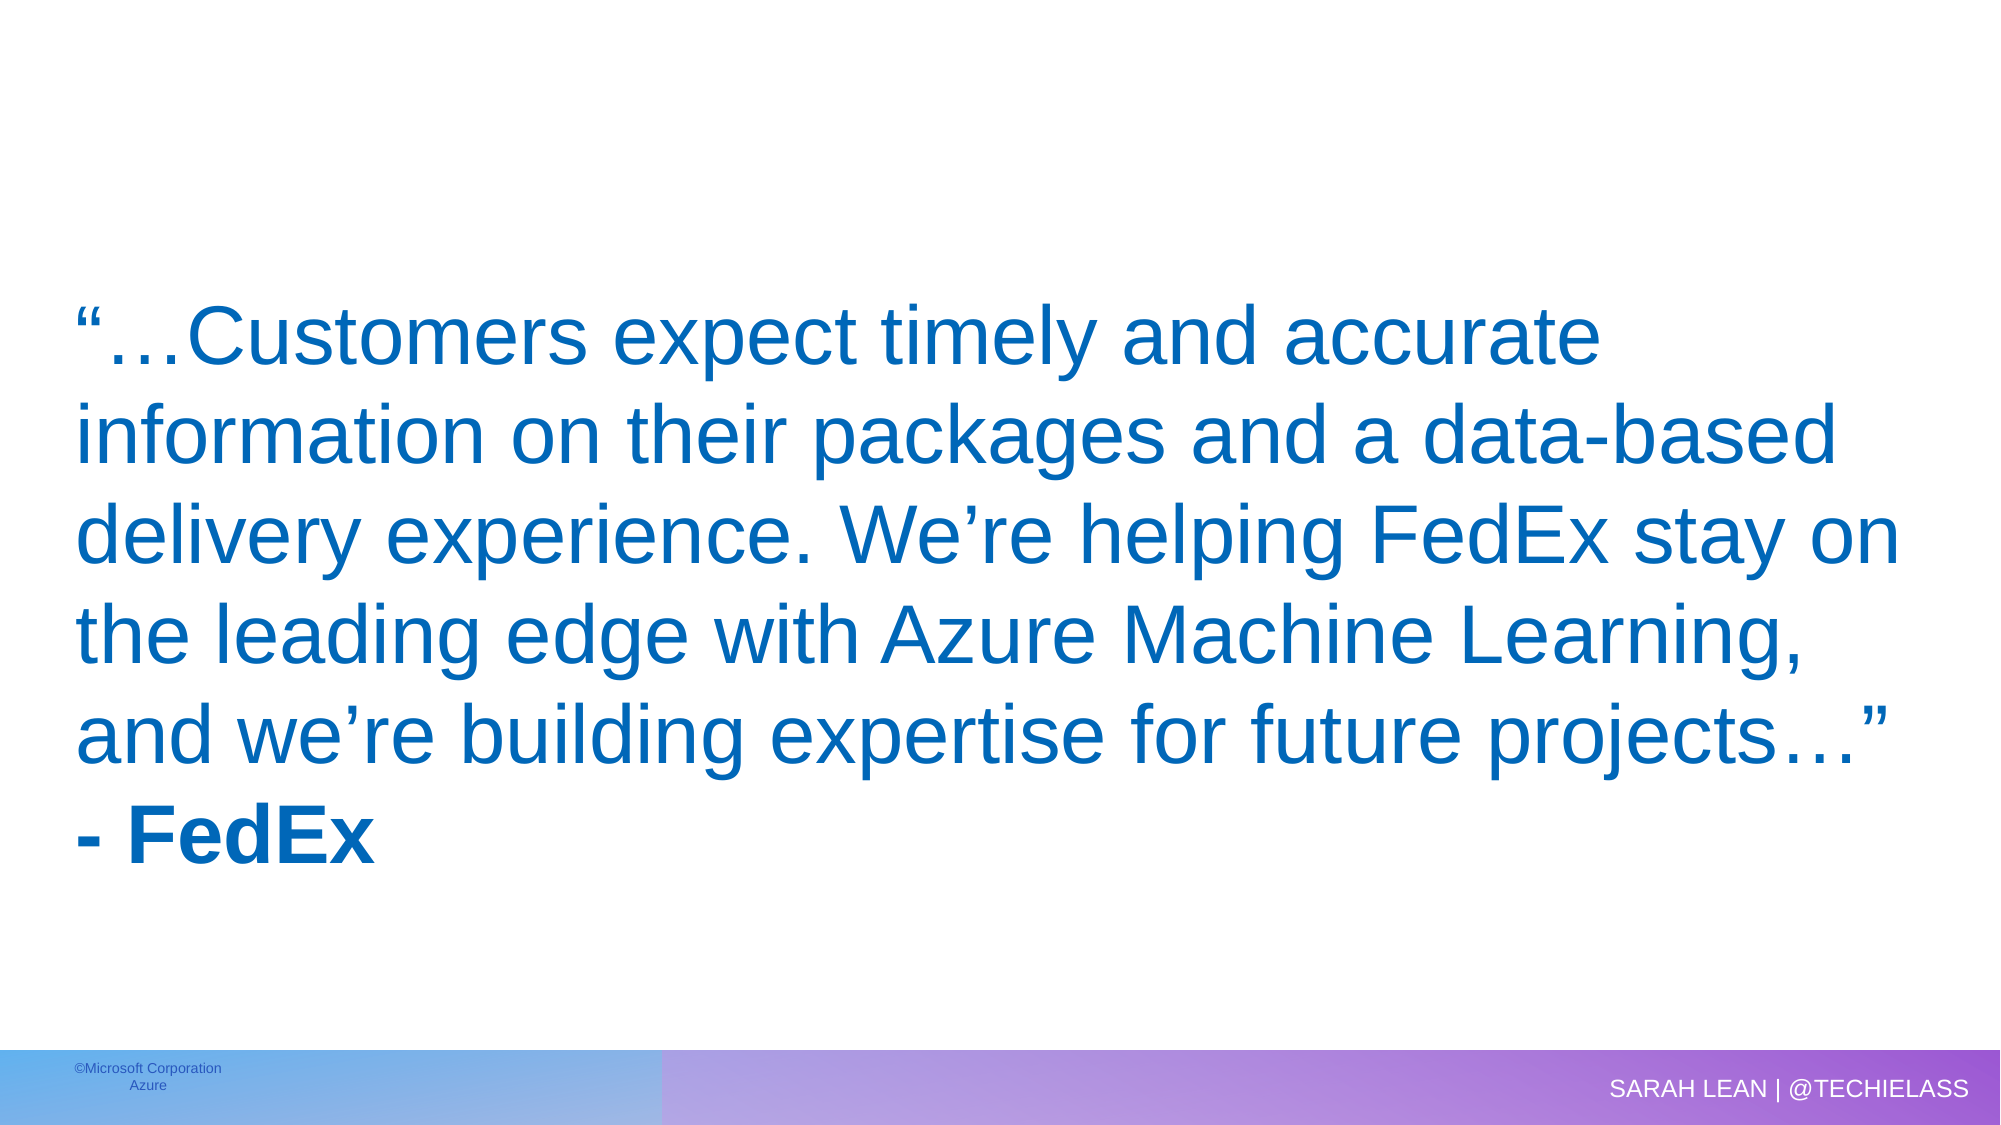

#
“…Customers expect timely and accurate information on their packages and a data-based delivery experience. We’re helping FedEx stay on the leading edge with Azure Machine Learning, and we’re building expertise for future projects…”
- FedEx